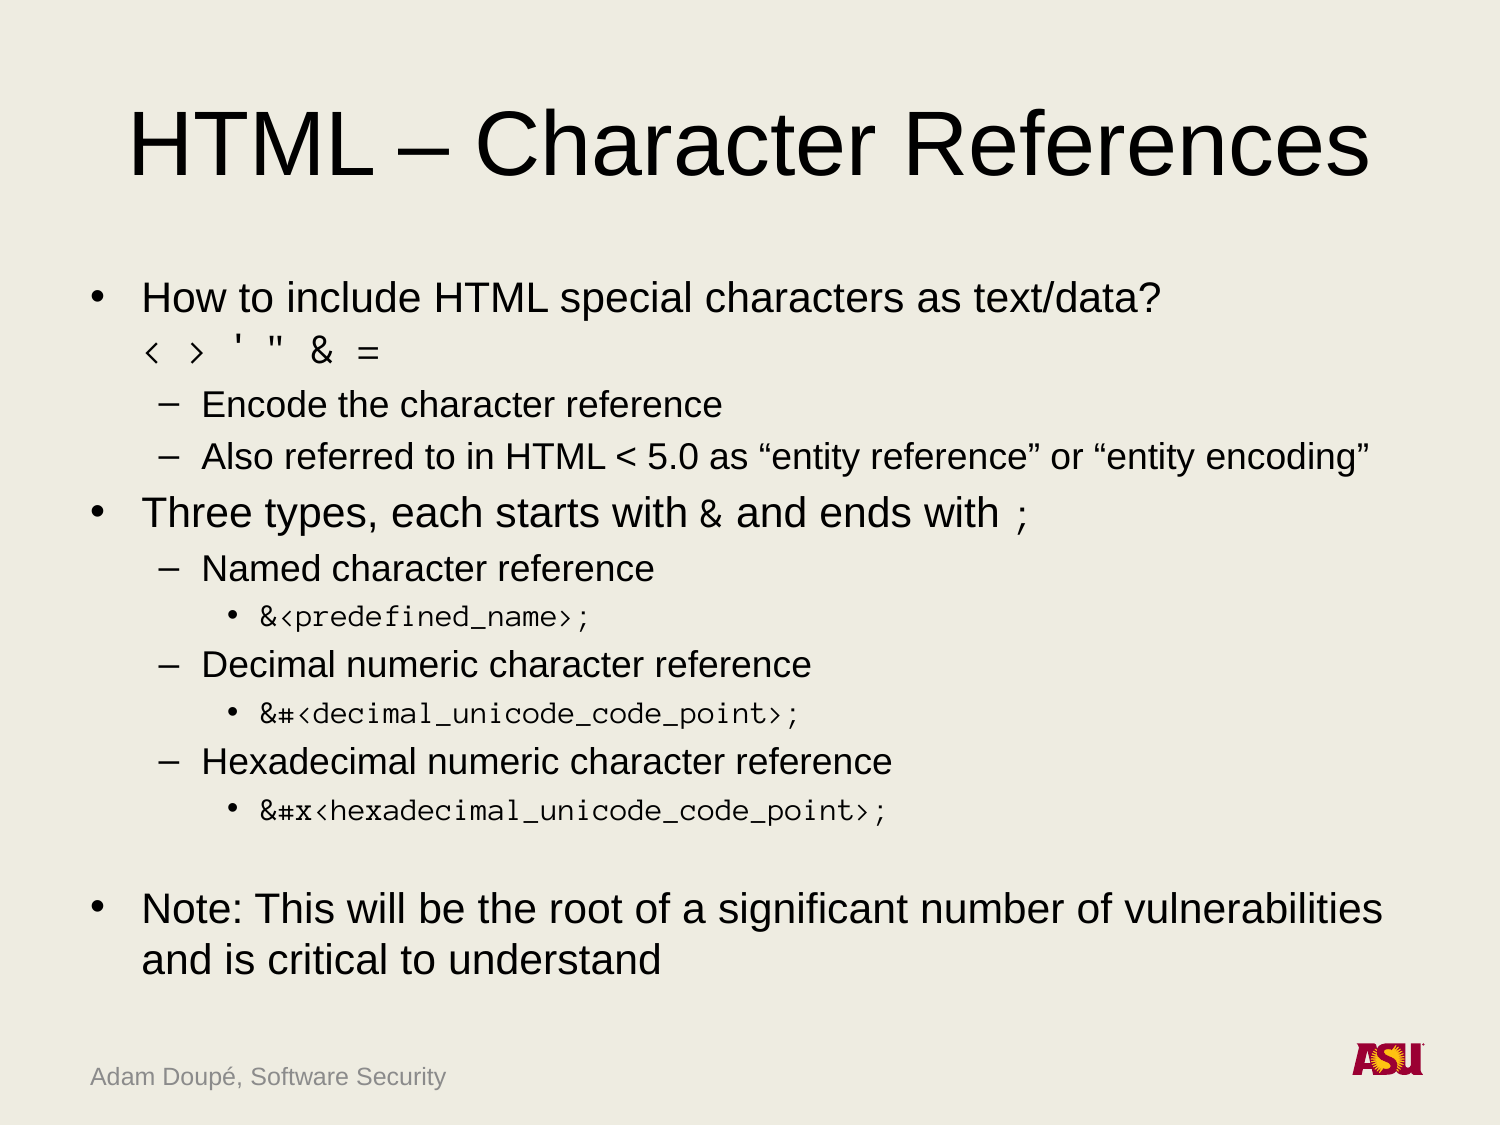

# HTML – Character References
How to include HTML special characters as text/data?
< > ' " & =
Encode the character reference
Also referred to in HTML < 5.0 as “entity reference” or “entity encoding”
Three types, each starts with & and ends with ;
Named character reference
&<predefined_name>;
Decimal numeric character reference
&#<decimal_unicode_code_point>;
Hexadecimal numeric character reference
&#x<hexadecimal_unicode_code_point>;

Note: This will be the root of a significant number of vulnerabilities and is critical to understand